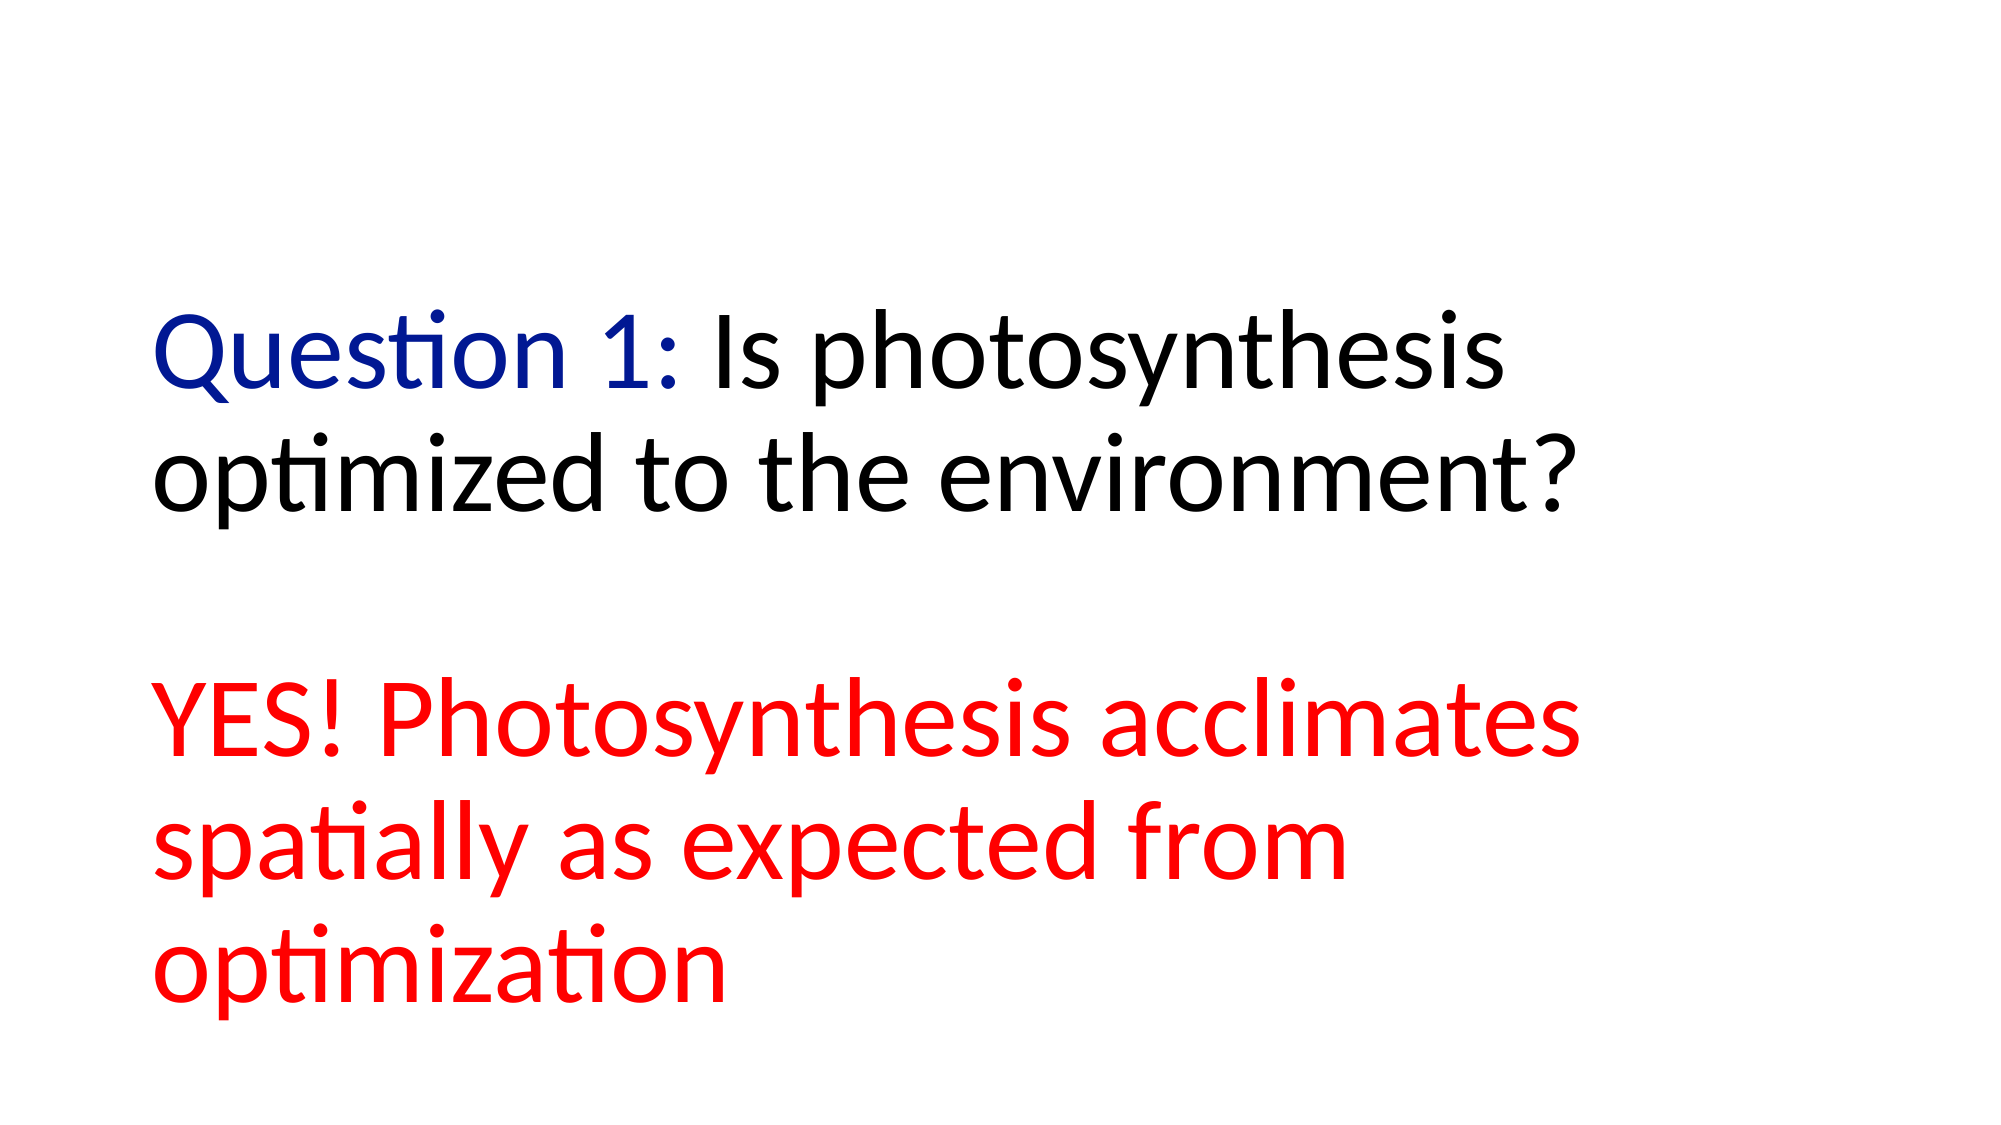

# Question 1: Is photosynthesis optimized to the environment? YES! Photosynthesis acclimates spatially as expected from optimization